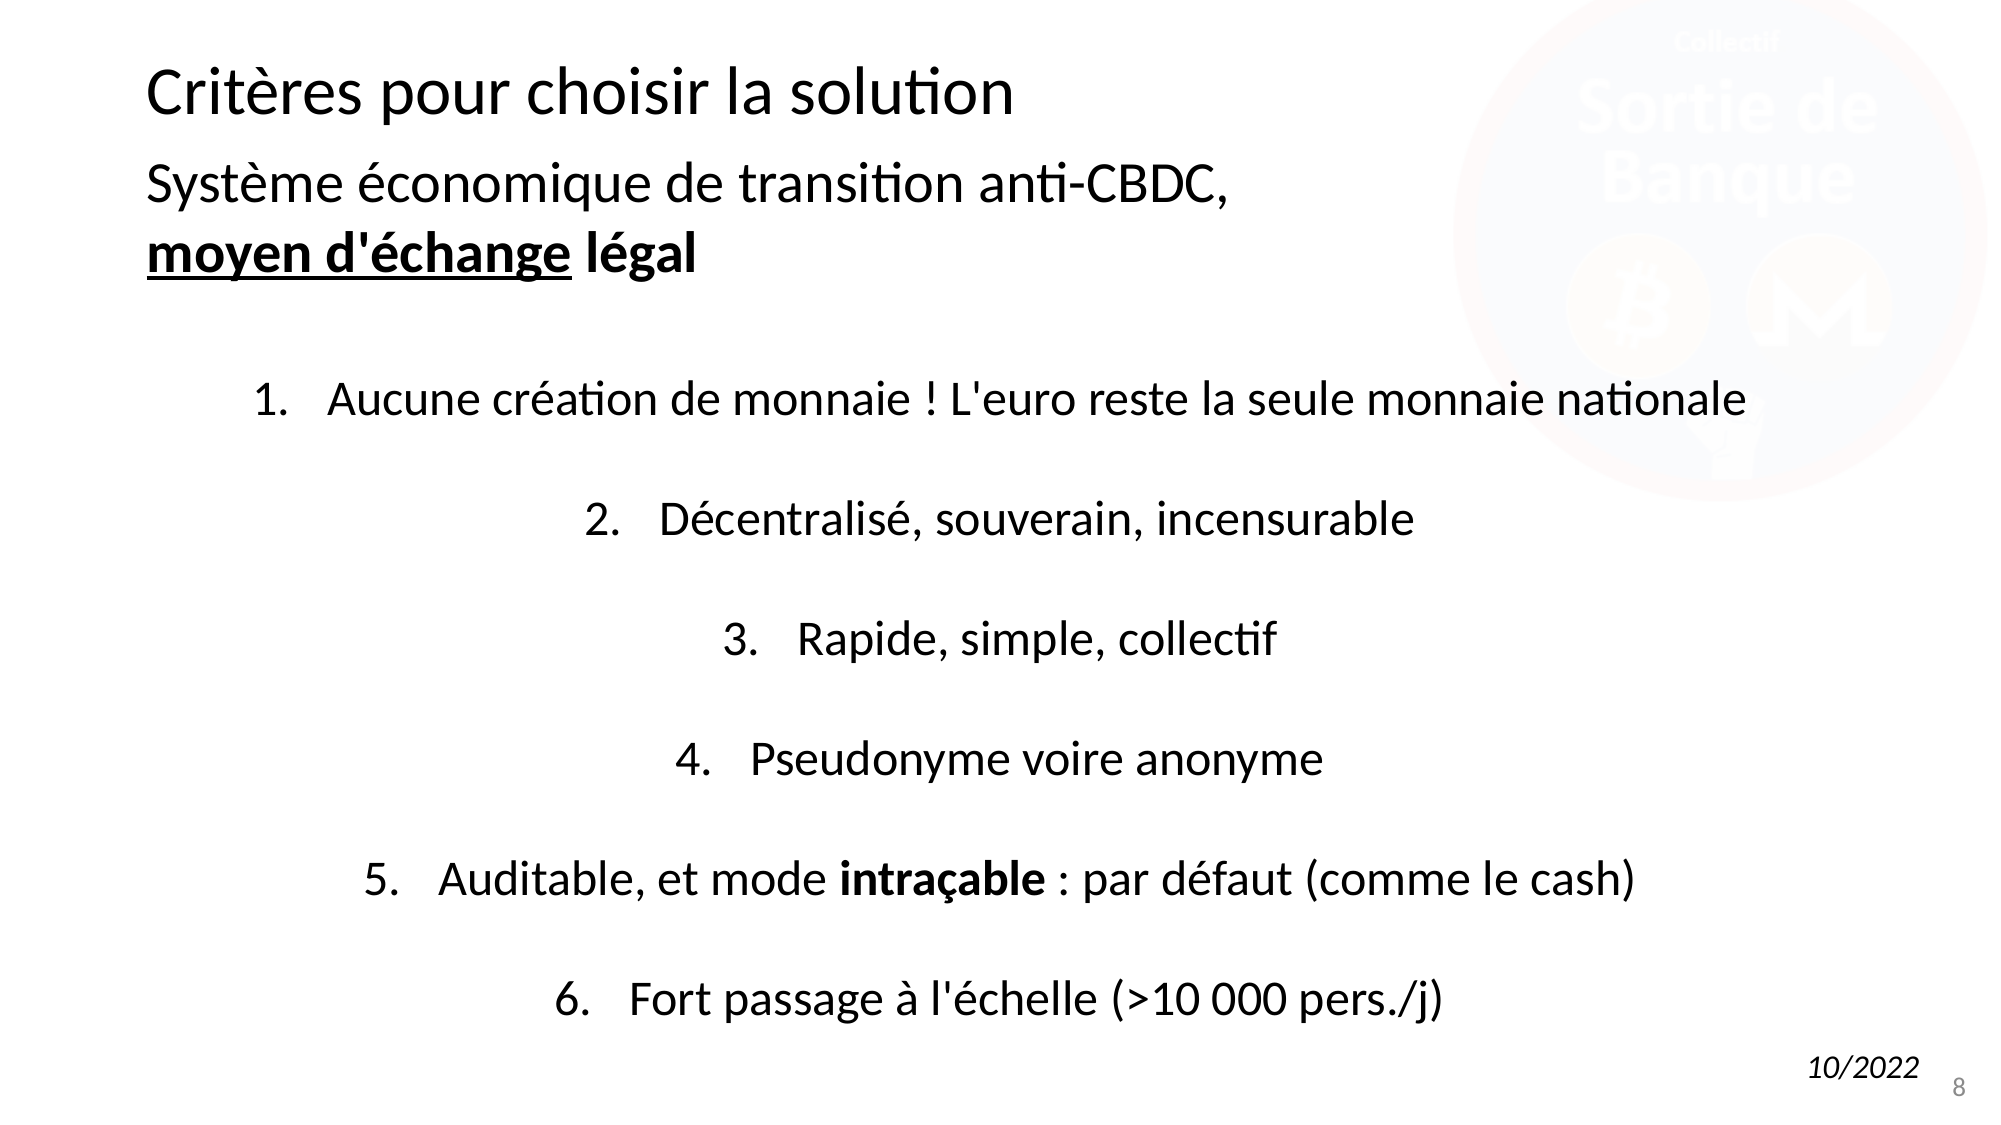

# Critères pour choisir la solution
Système économique de transition anti-CBDC,
moyen d'échange légal
Aucune création de monnaie ! L'euro reste la seule monnaie nationale

Décentralisé, souverain, incensurable

Rapide, simple, collectif

Pseudonyme voire anonyme

Auditable, et mode intraçable : par défaut (comme le cash)

Fort passage à l'échelle (>10 000 pers./j)
10/2022
8